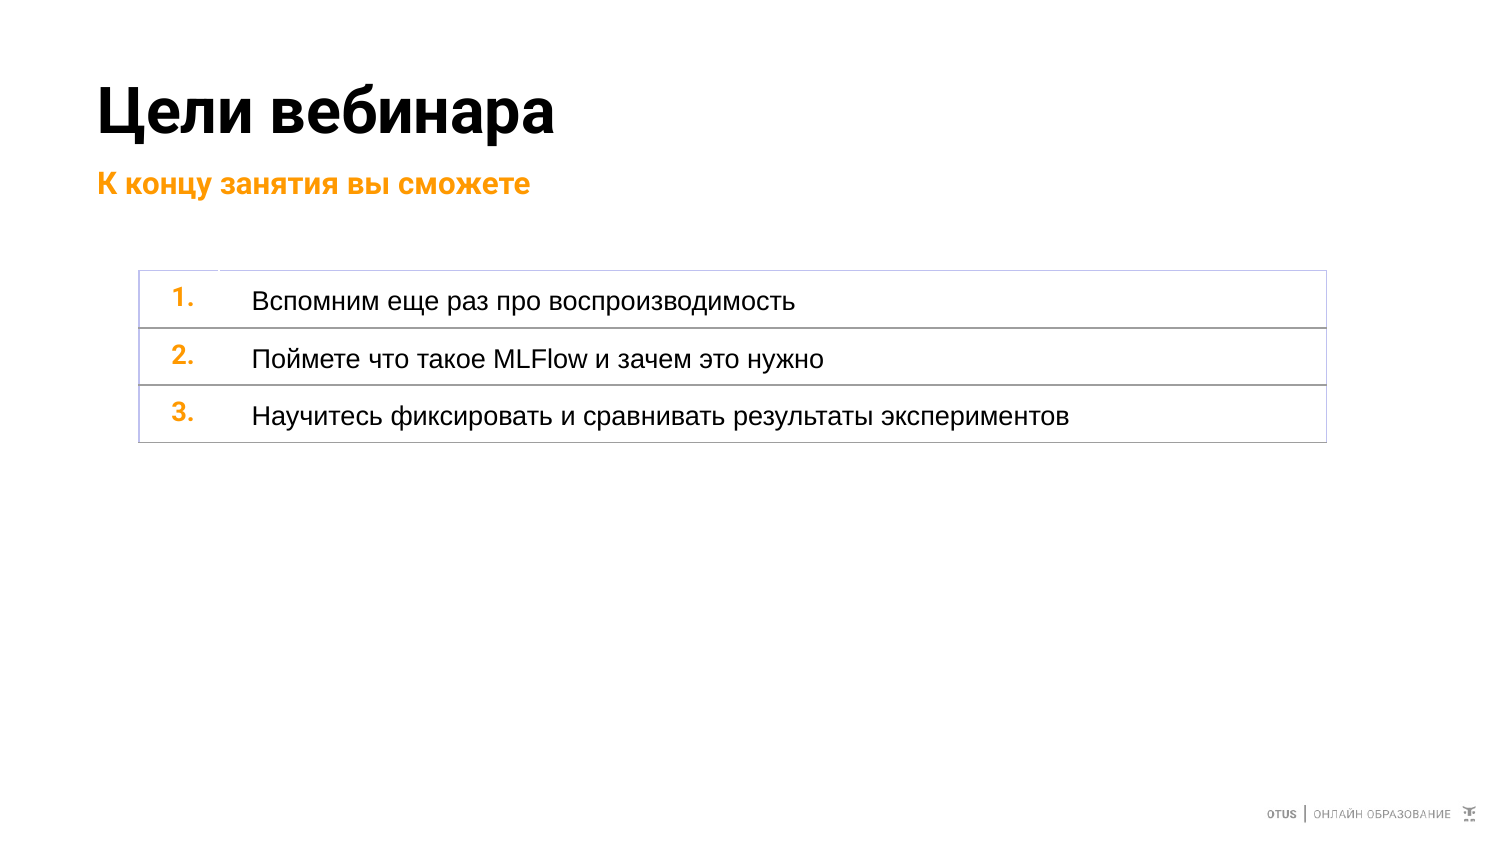

# Цели вебинара
К концу занятия вы сможете
| 1. | Вспомним еще раз про воспроизводимость |
| --- | --- |
| 2. | Поймете что такое MLFlow и зачем это нужно |
| 3. | Научитесь фиксировать и сравнивать результаты экспериментов |